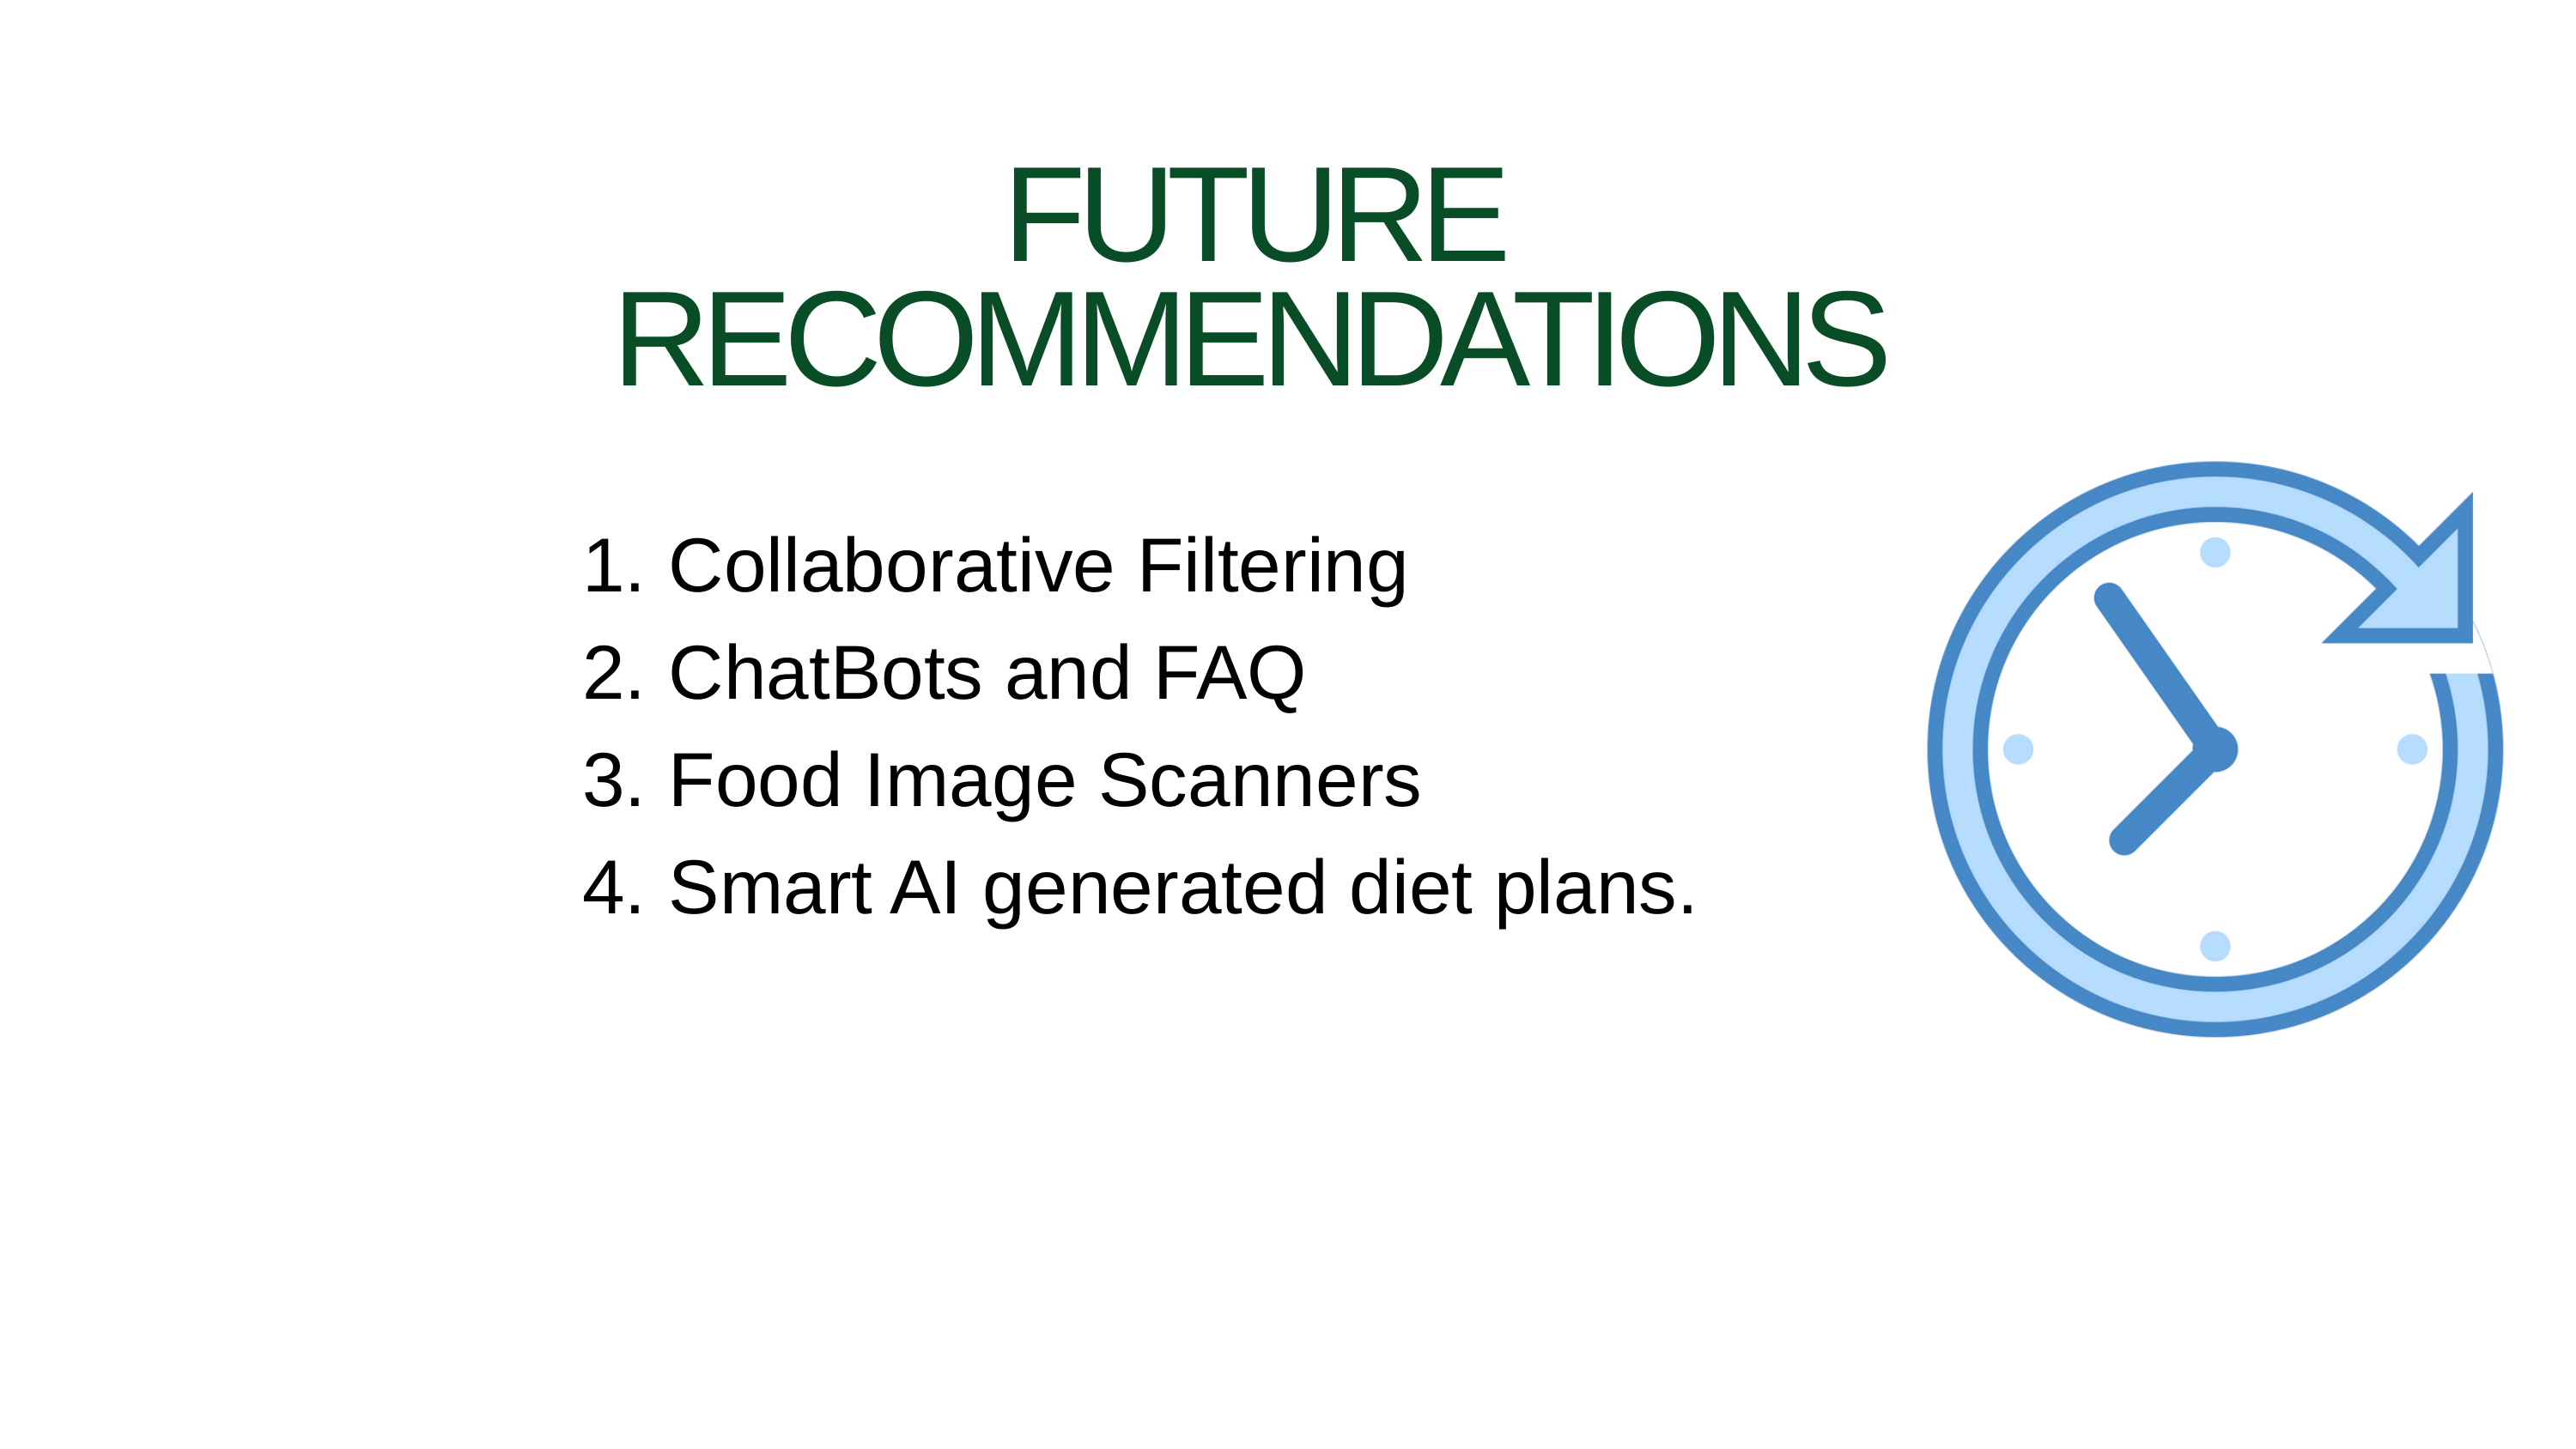

FUTURE RECOMMENDATIONS

 Collaborative Filtering
 ChatBots and FAQ
 Food Image Scanners
 Smart AI generated diet plans.